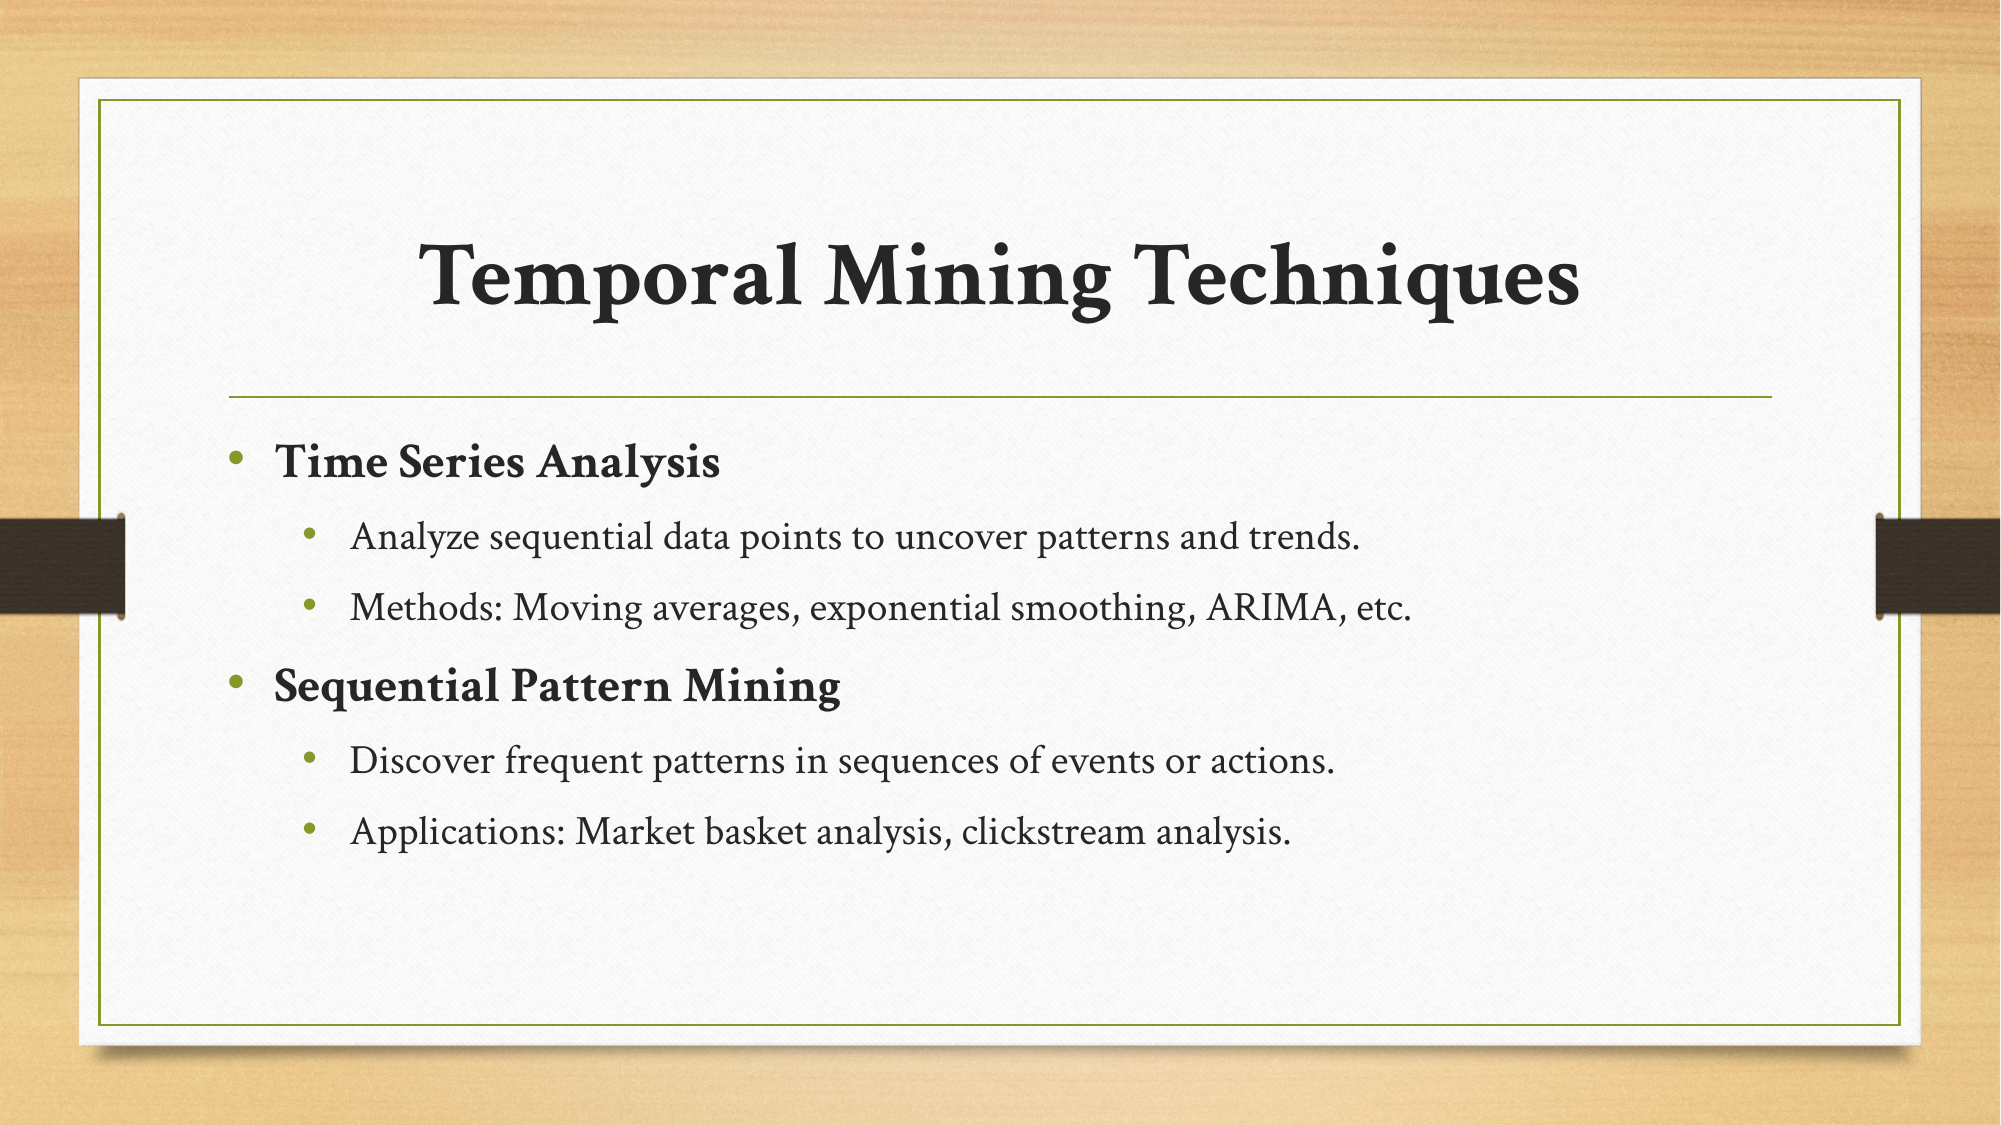

# Temporal Mining Techniques
Time Series Analysis
Analyze sequential data points to uncover patterns and trends.
Methods: Moving averages, exponential smoothing, ARIMA, etc.
Sequential Pattern Mining
Discover frequent patterns in sequences of events or actions.
Applications: Market basket analysis, clickstream analysis.